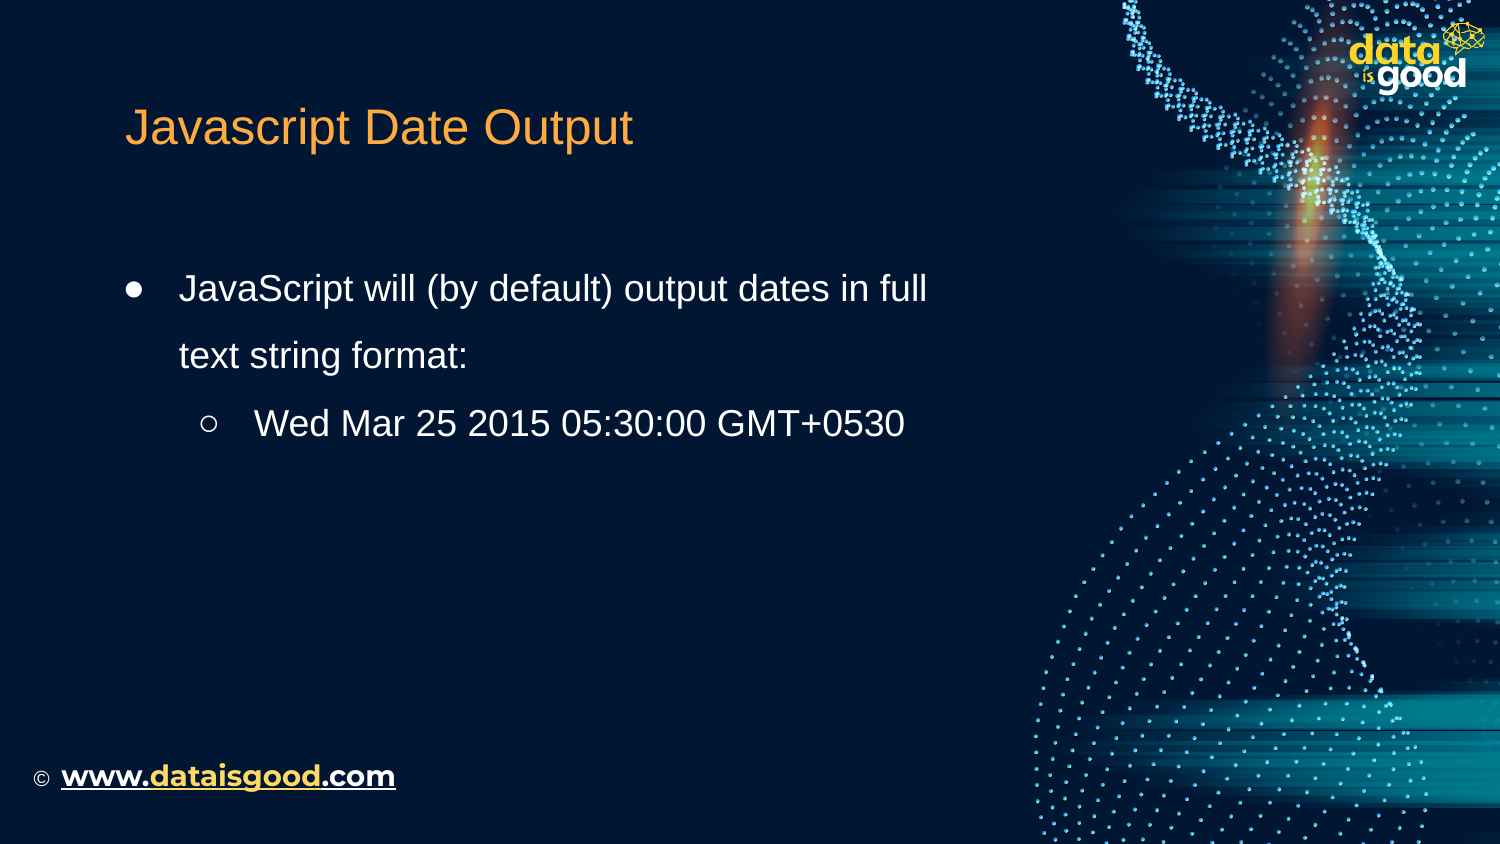

# Javascript Date Output
JavaScript will (by default) output dates in full text string format:
Wed Mar 25 2015 05:30:00 GMT+0530